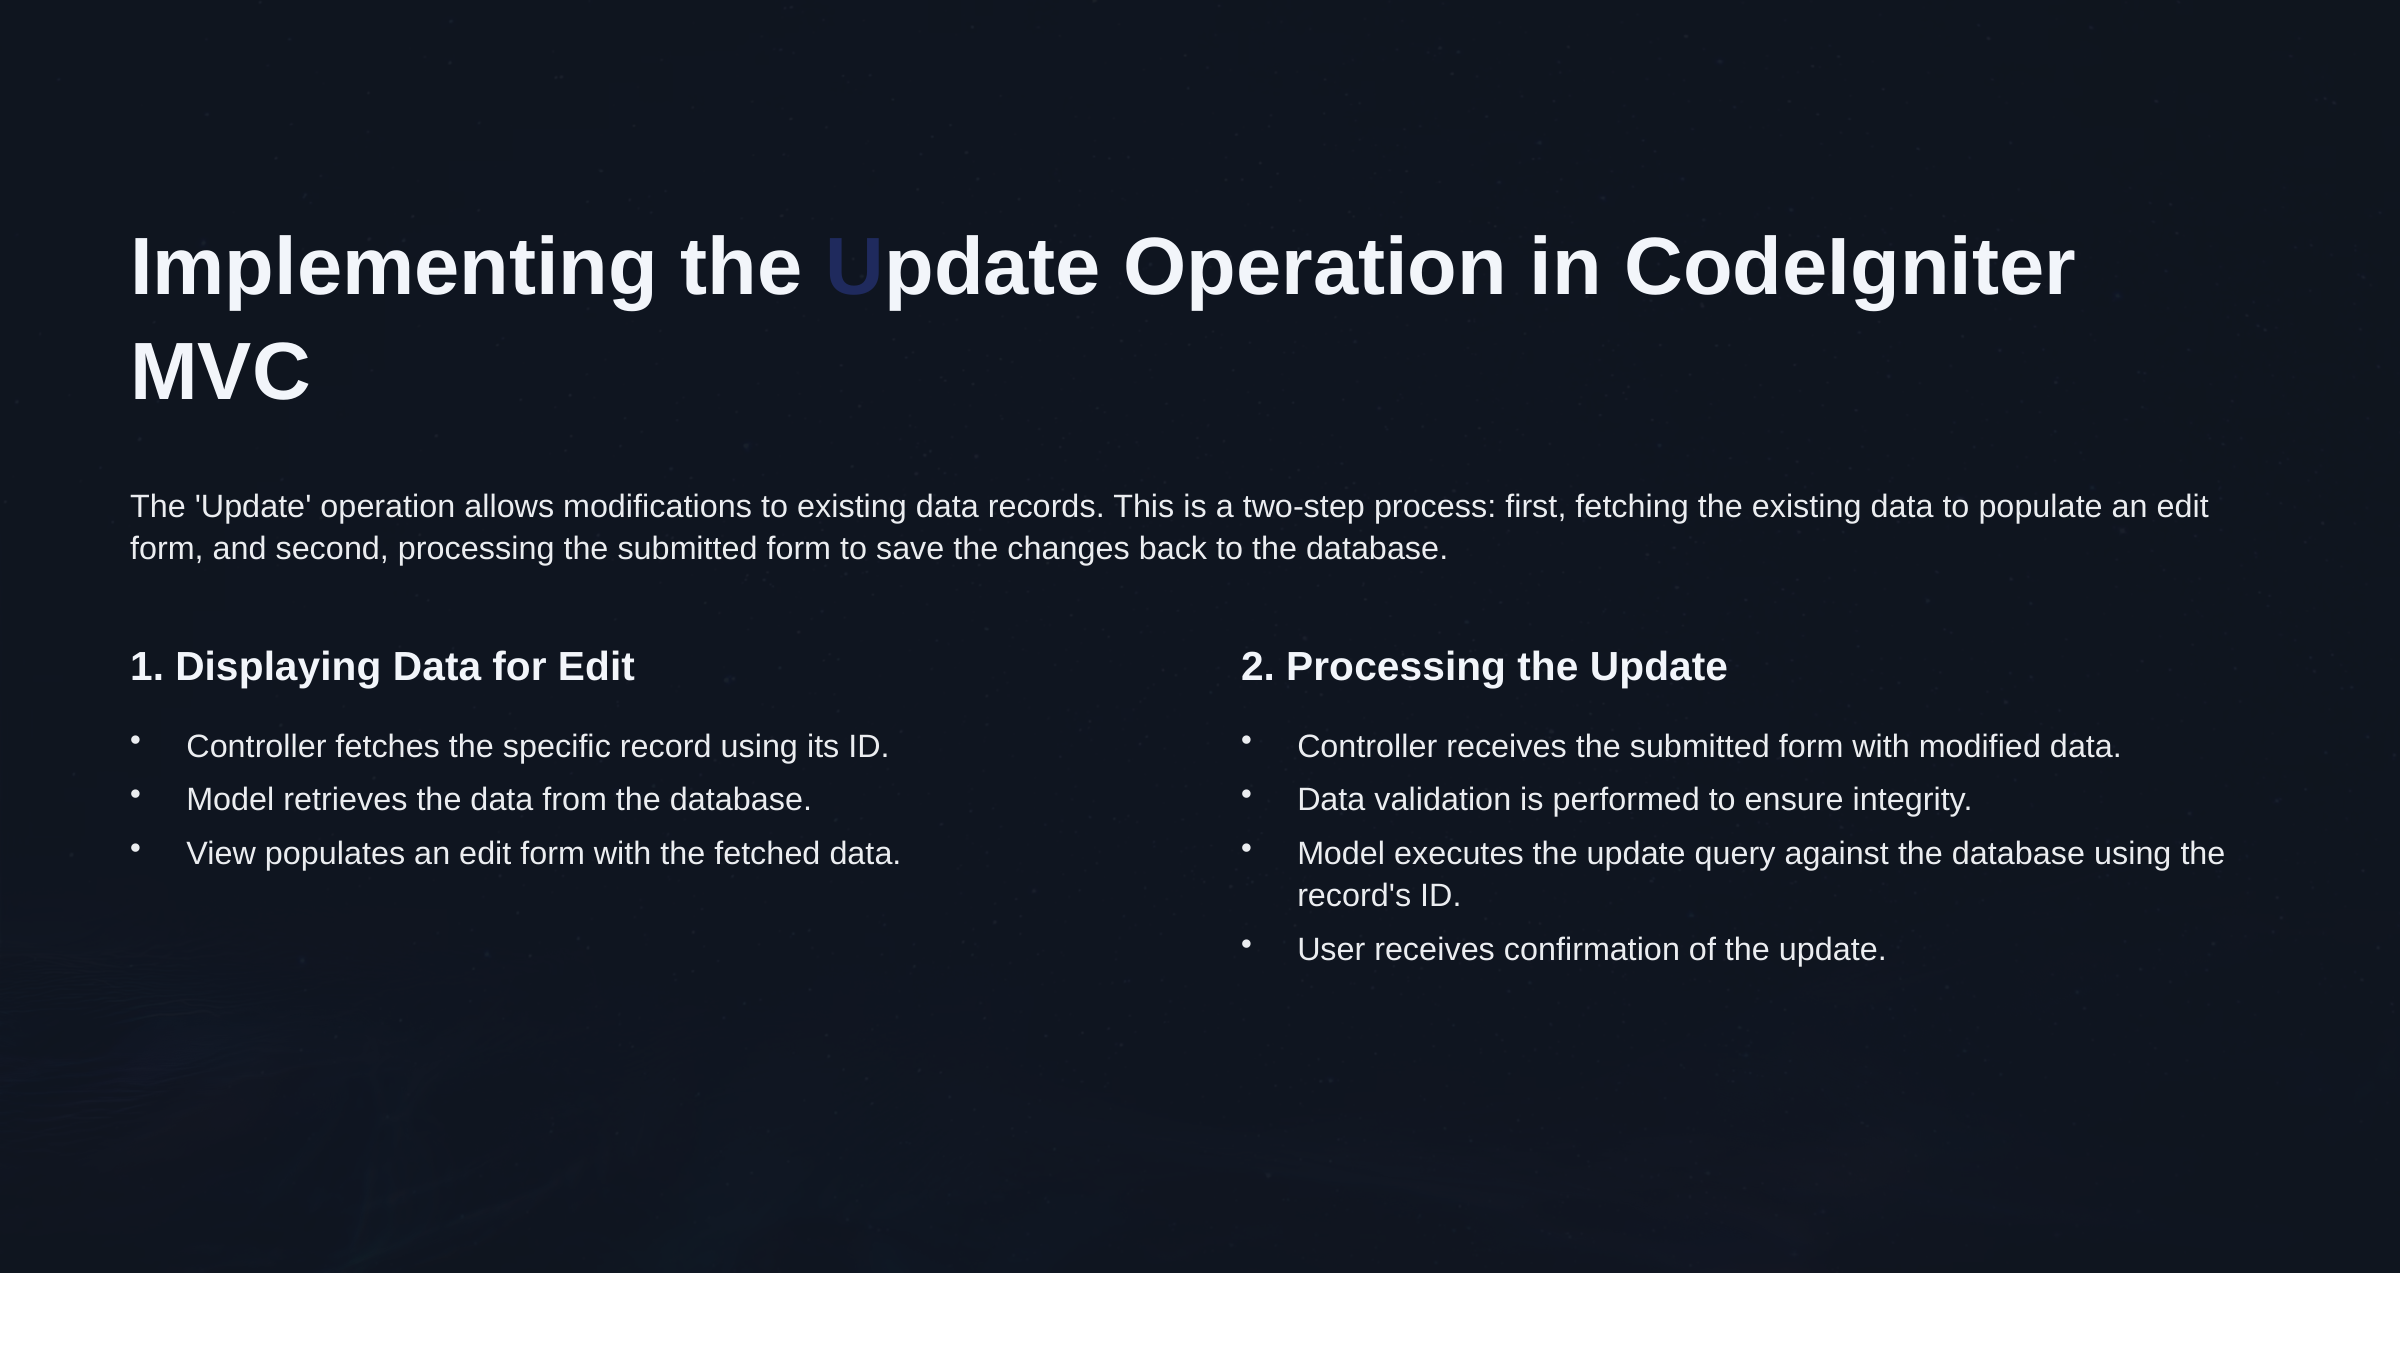

Implementing the Update Operation in CodeIgniter MVC
The 'Update' operation allows modifications to existing data records. This is a two-step process: first, fetching the existing data to populate an edit form, and second, processing the submitted form to save the changes back to the database.
1. Displaying Data for Edit
2. Processing the Update
Controller fetches the specific record using its ID.
Controller receives the submitted form with modified data.
Model retrieves the data from the database.
Data validation is performed to ensure integrity.
View populates an edit form with the fetched data.
Model executes the update query against the database using the record's ID.
User receives confirmation of the update.